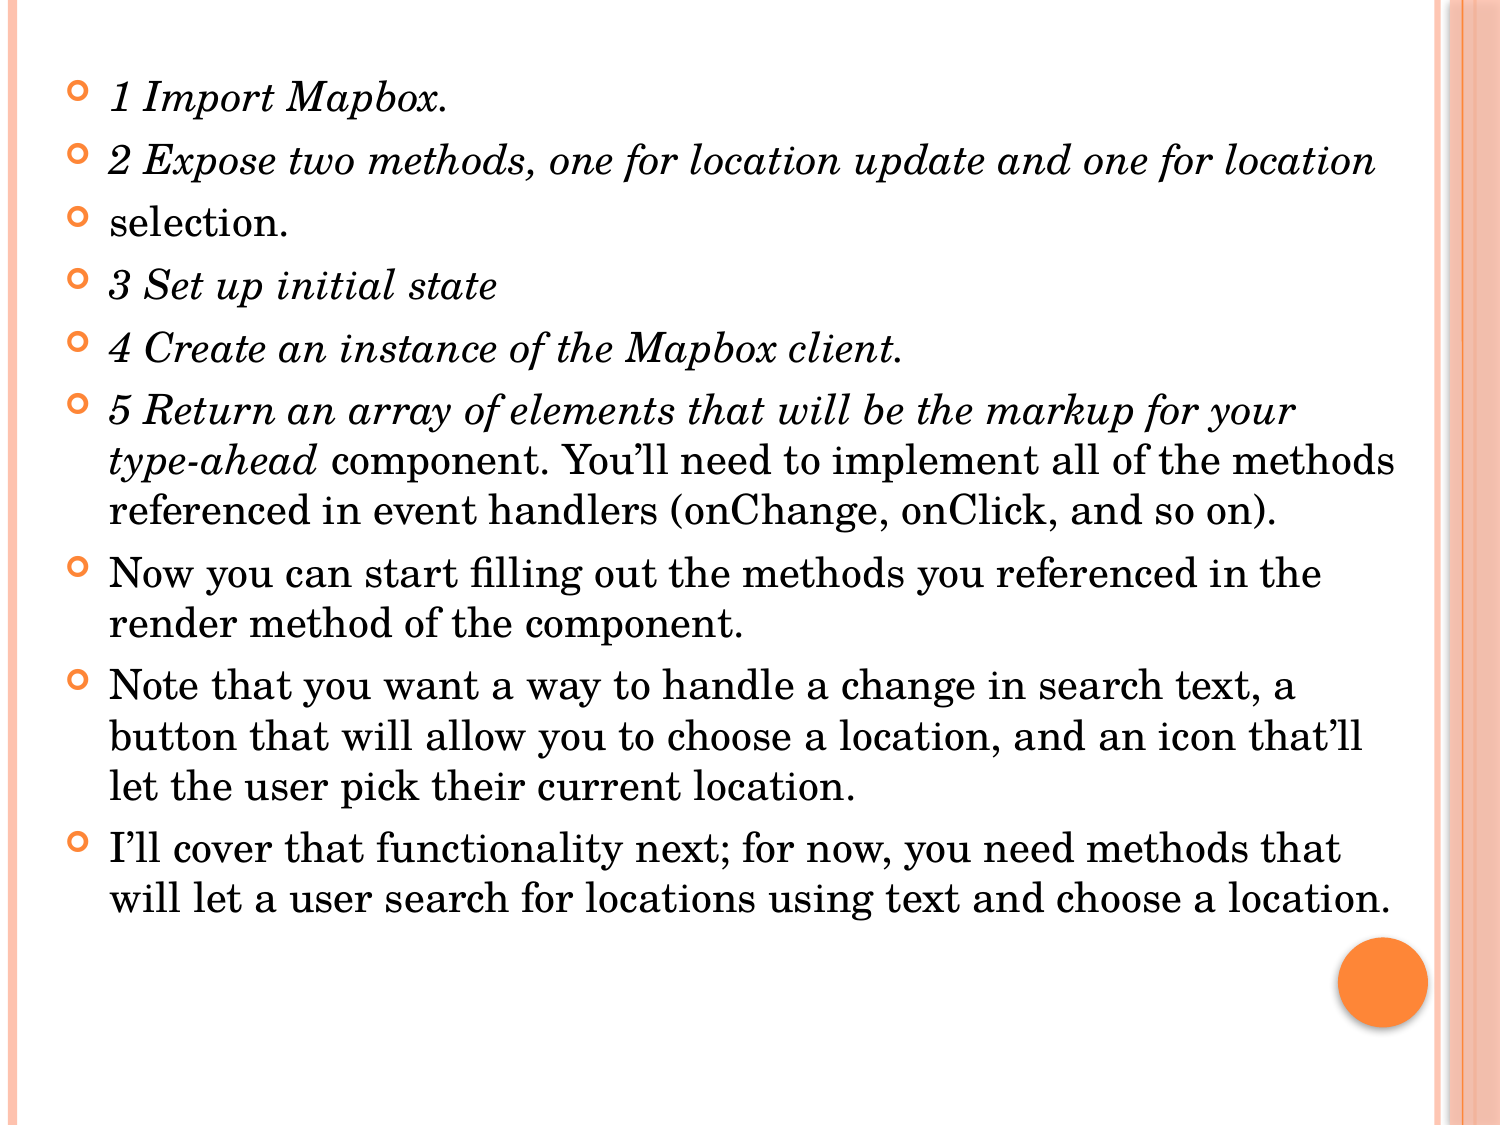

1 Import Mapbox.
2 Expose two methods, one for location update and one for location
selection.
3 Set up initial state
4 Create an instance of the Mapbox client.
5 Return an array of elements that will be the markup for your type-ahead component. You’ll need to implement all of the methods referenced in event handlers (onChange, onClick, and so on).
Now you can start filling out the methods you referenced in the render method of the component.
Note that you want a way to handle a change in search text, a button that will allow you to choose a location, and an icon that’ll let the user pick their current location.
I’ll cover that functionality next; for now, you need methods that will let a user search for locations using text and choose a location.